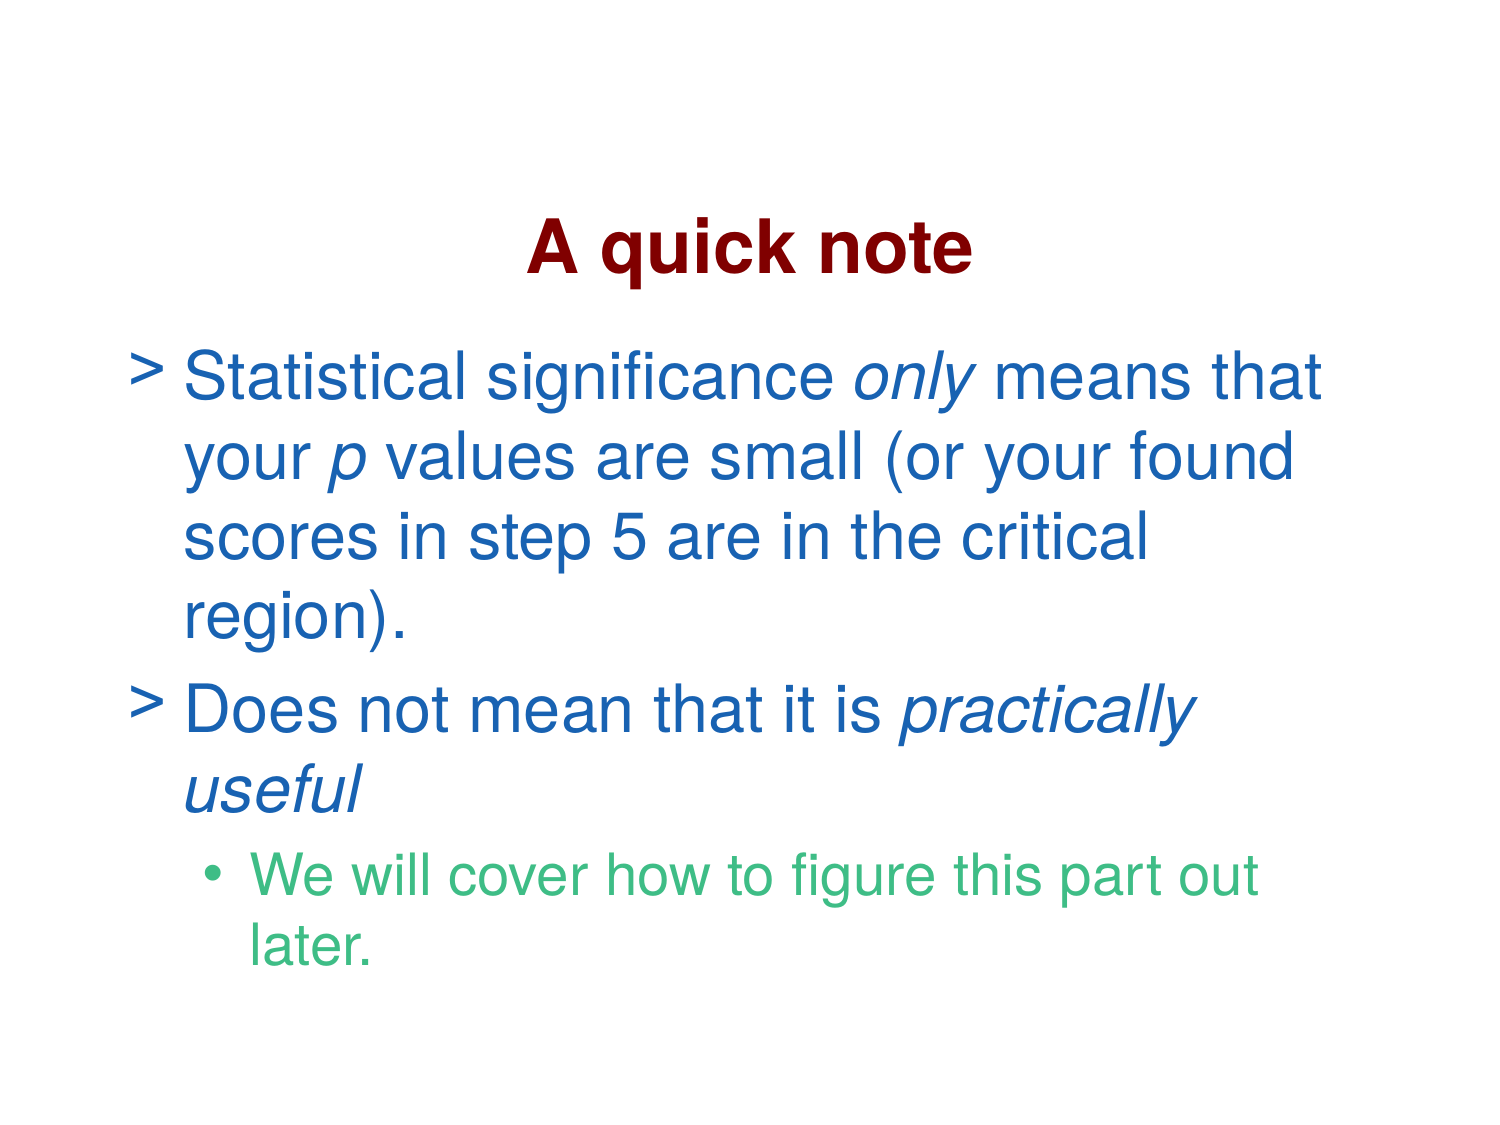

# A quick note
Statistical significance only means that your p values are small (or your found scores in step 5 are in the critical region).
Does not mean that it is practically useful
We will cover how to figure this part out later.